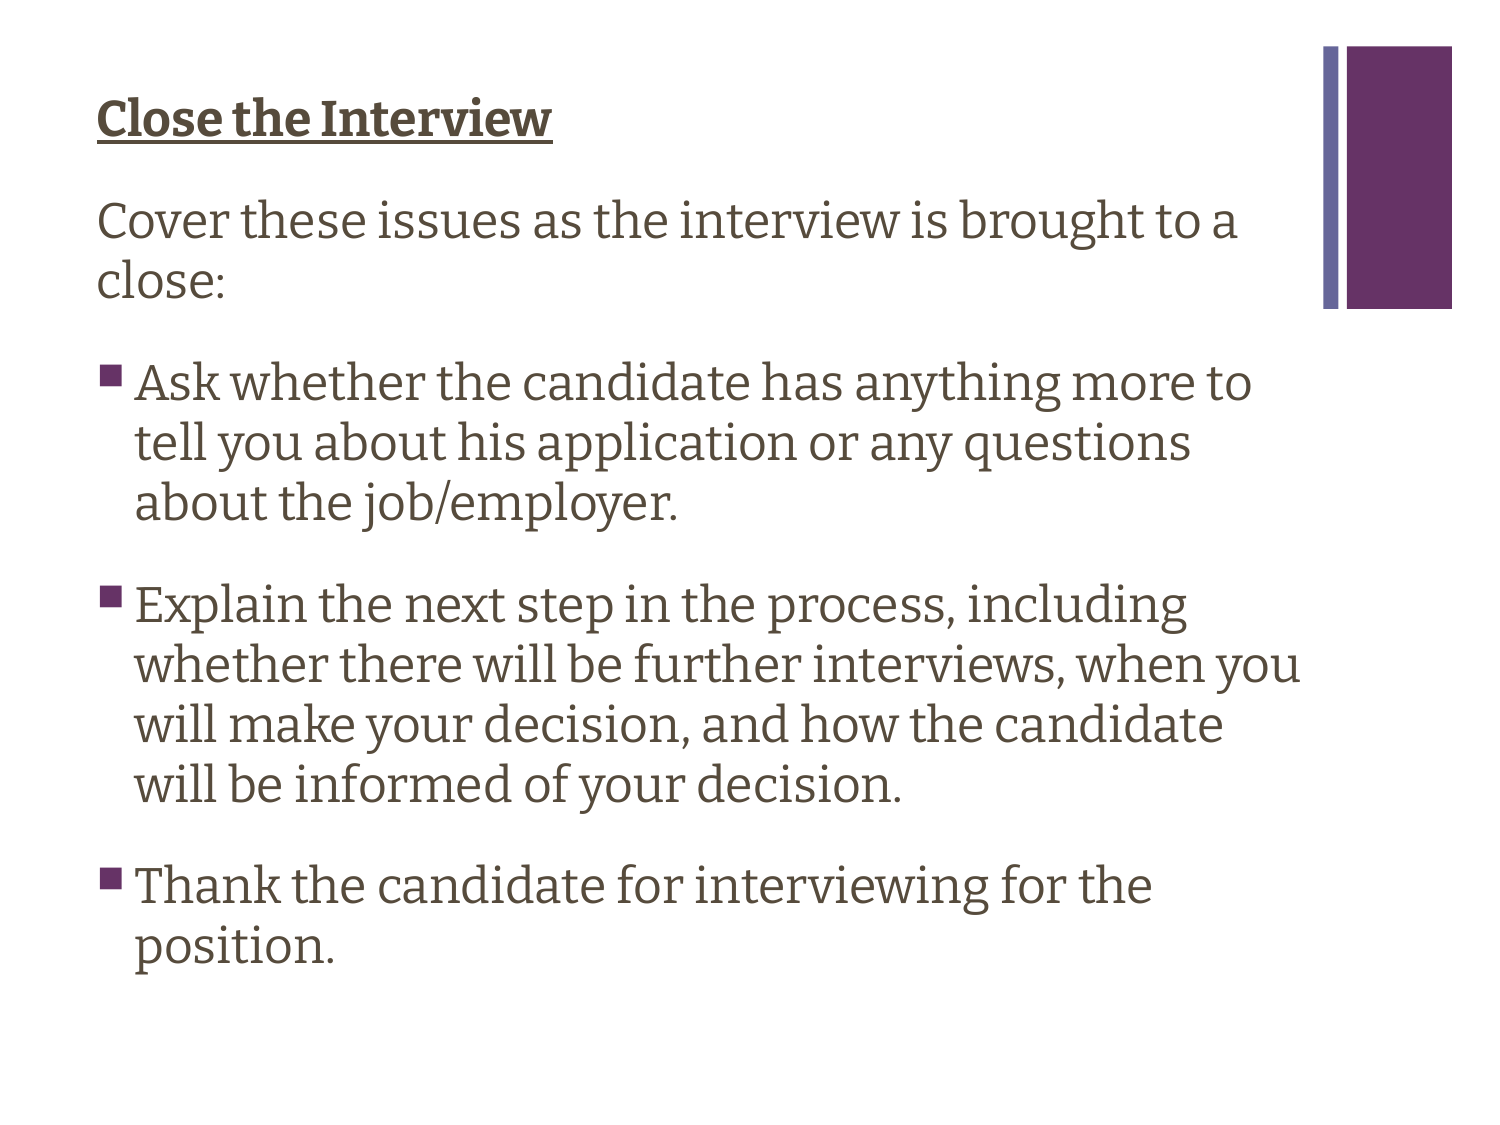

#
Close the Interview
Cover these issues as the interview is brought to a close:
Ask whether the candidate has anything more to tell you about his application or any questions about the job/employer.
Explain the next step in the process, including whether there will be further interviews, when you will make your decision, and how the candidate will be informed of your decision.
Thank the candidate for interviewing for the position.